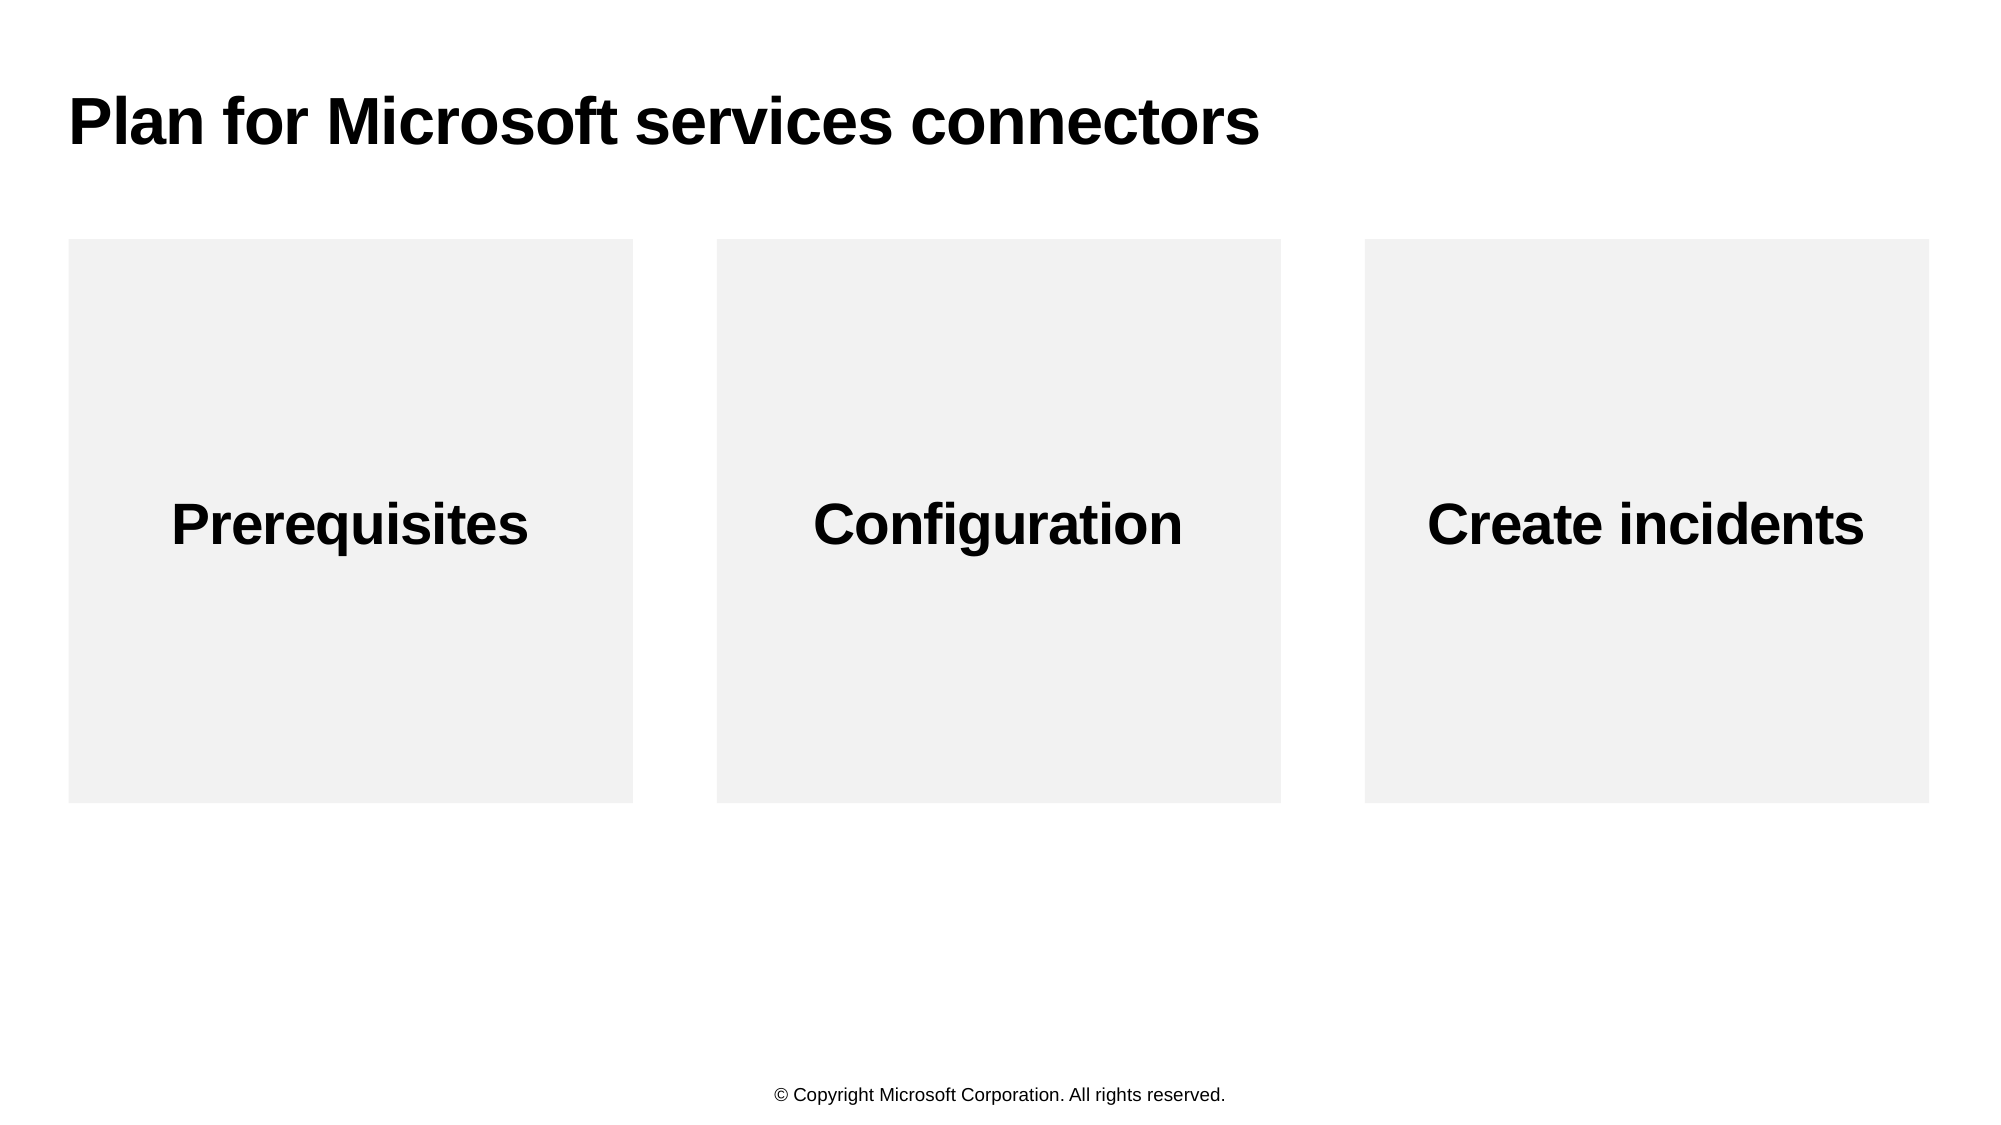

# Plan for Microsoft services connectors
Prerequisites
Configuration
Create incidents